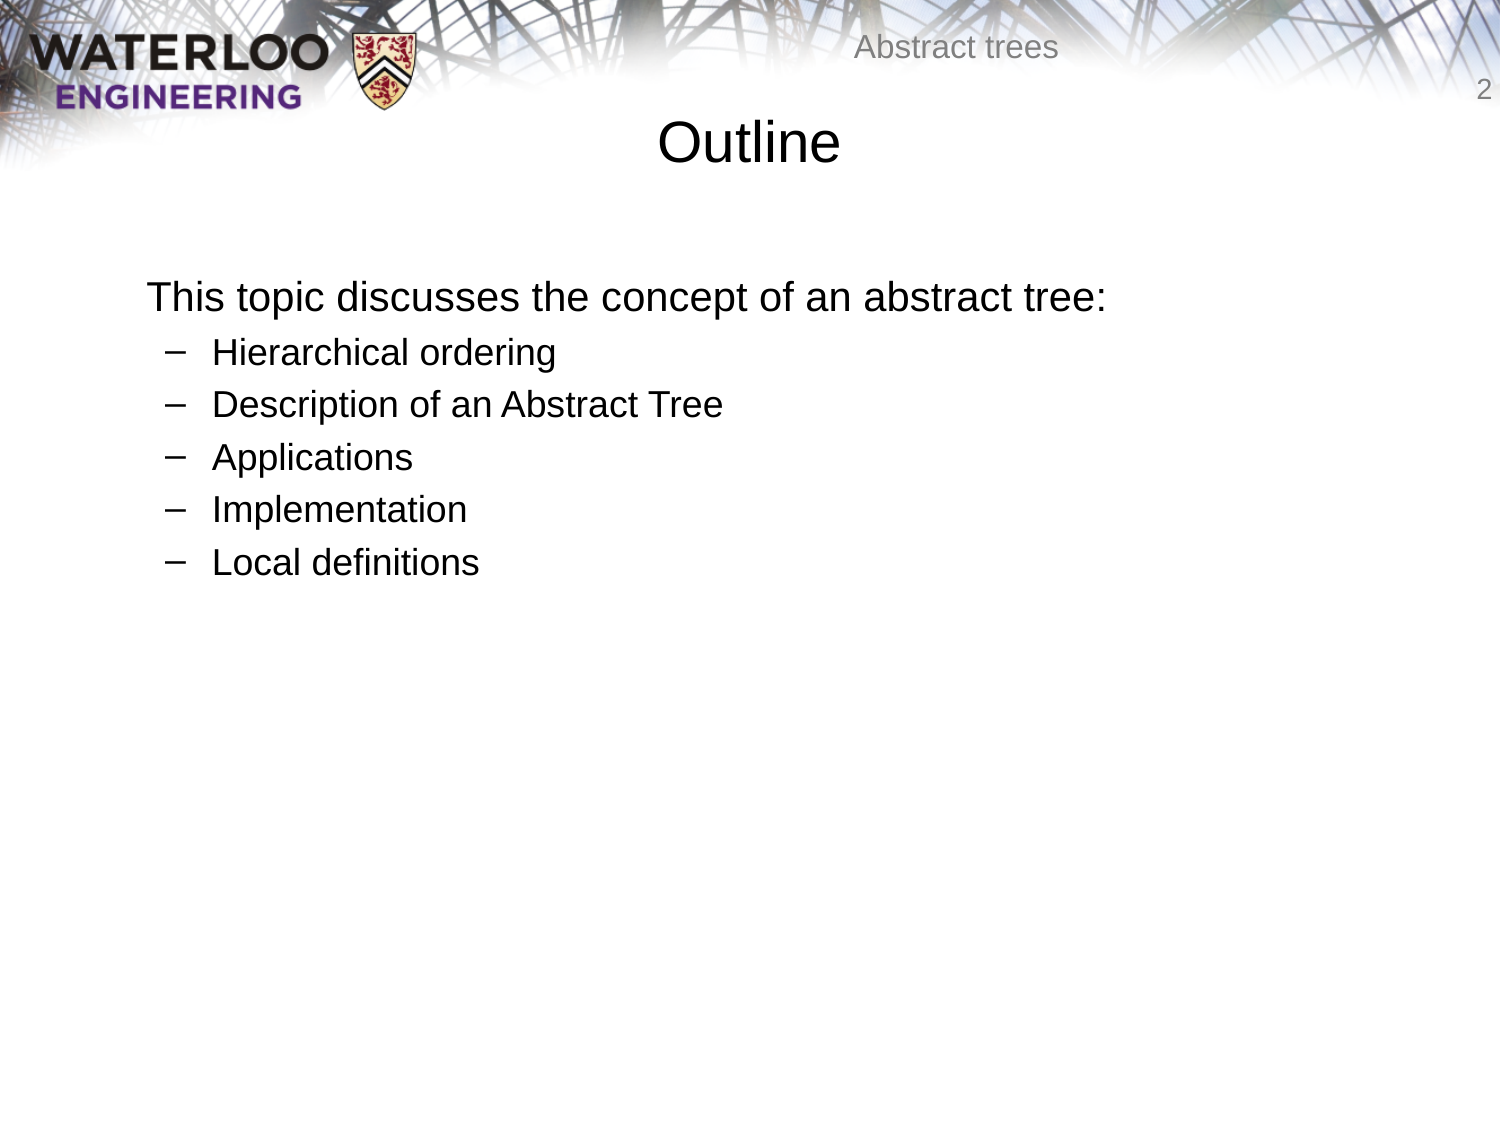

# Outline
	This topic discusses the concept of an abstract tree:
Hierarchical ordering
Description of an Abstract Tree
Applications
Implementation
Local definitions